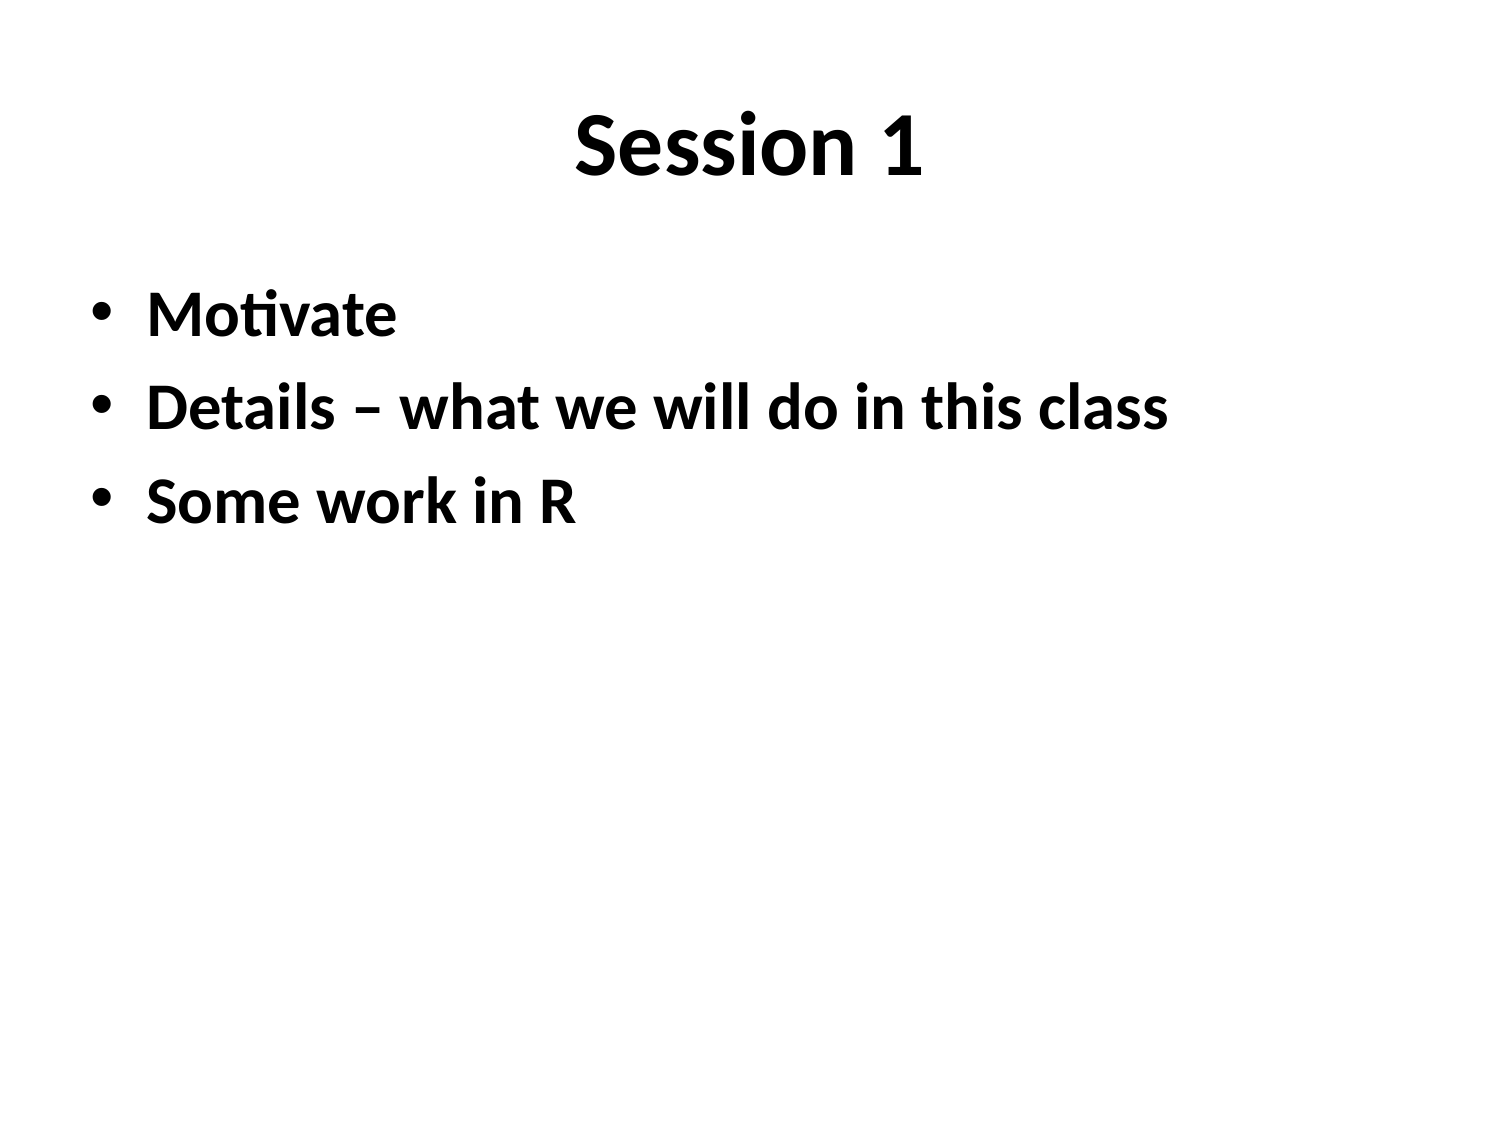

# Session 1
Motivate
Details – what we will do in this class
Some work in R